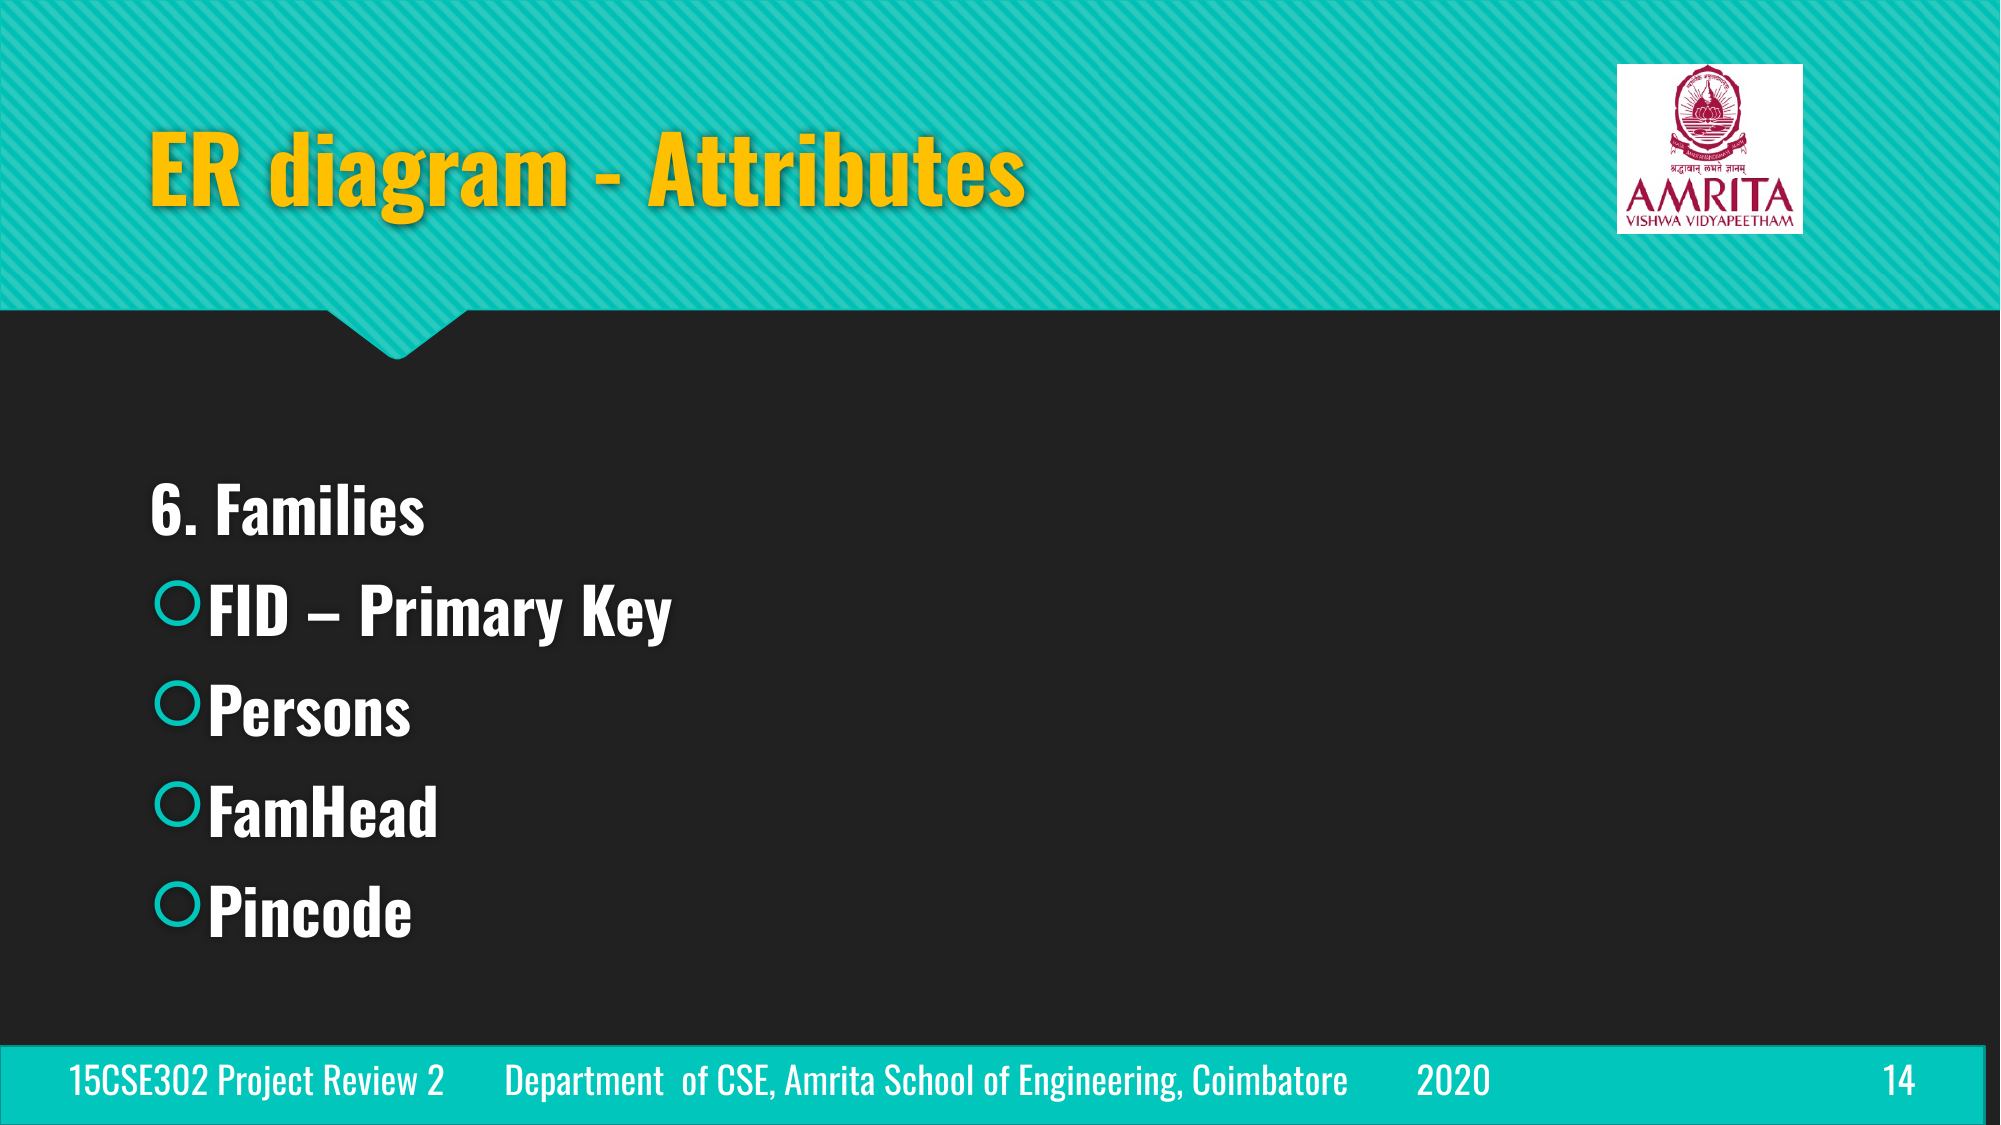

# ER diagram - Attributes

6. Families
FID – Primary Key
Persons
FamHead
Pincode